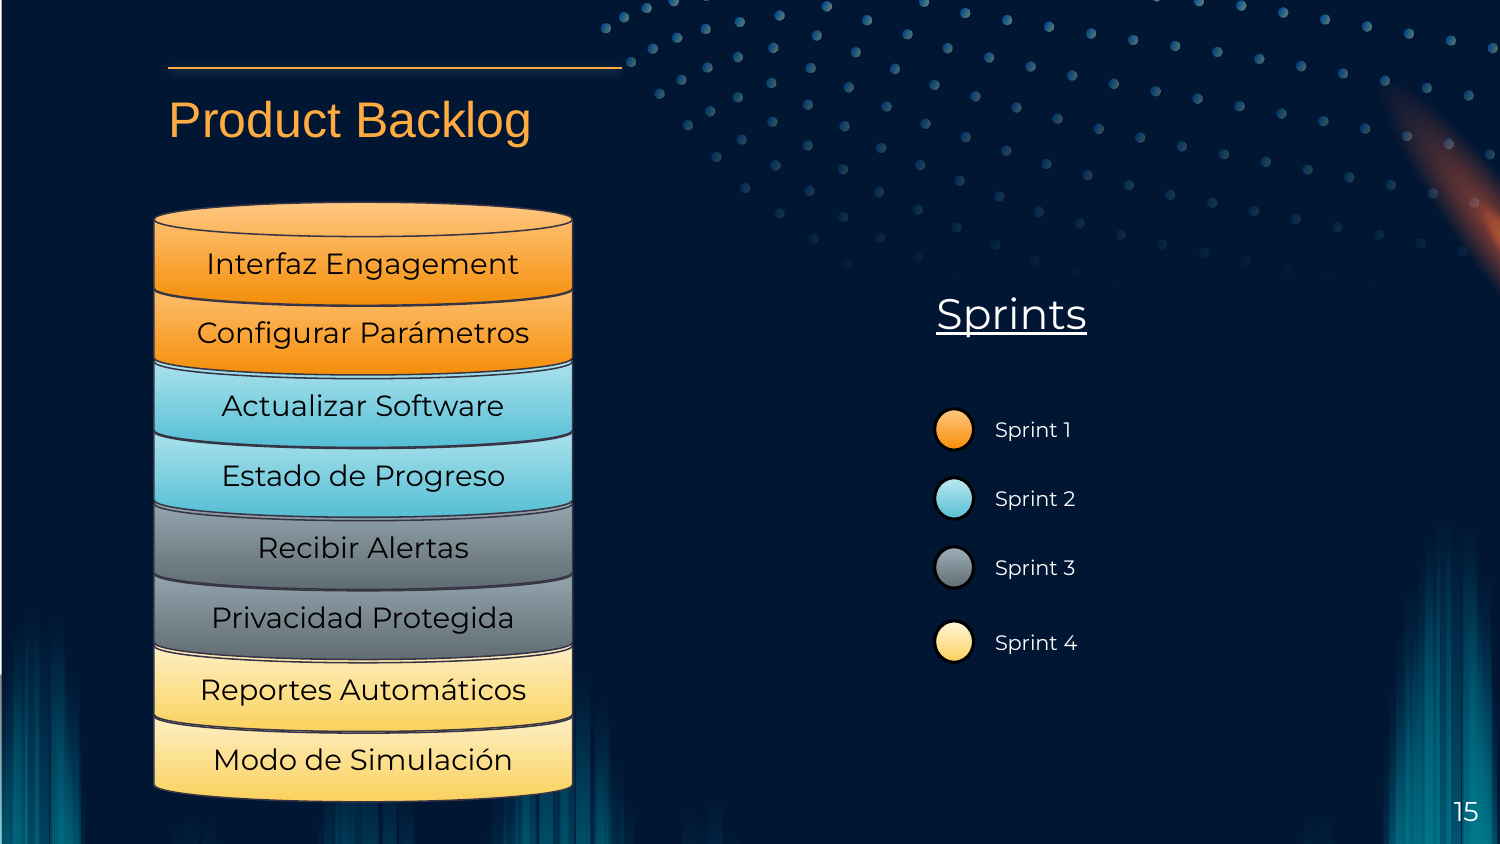

Product Backlog
Interfaz Engagement
Sprints
Configurar Parámetros
Actualizar Software
Sprint 1

Estado de Progreso
Sprint 2

Recibir Alertas
Sprint 3

Privacidad Protegida
Sprint 4

Reportes Automáticos
Modo de Simulación
15